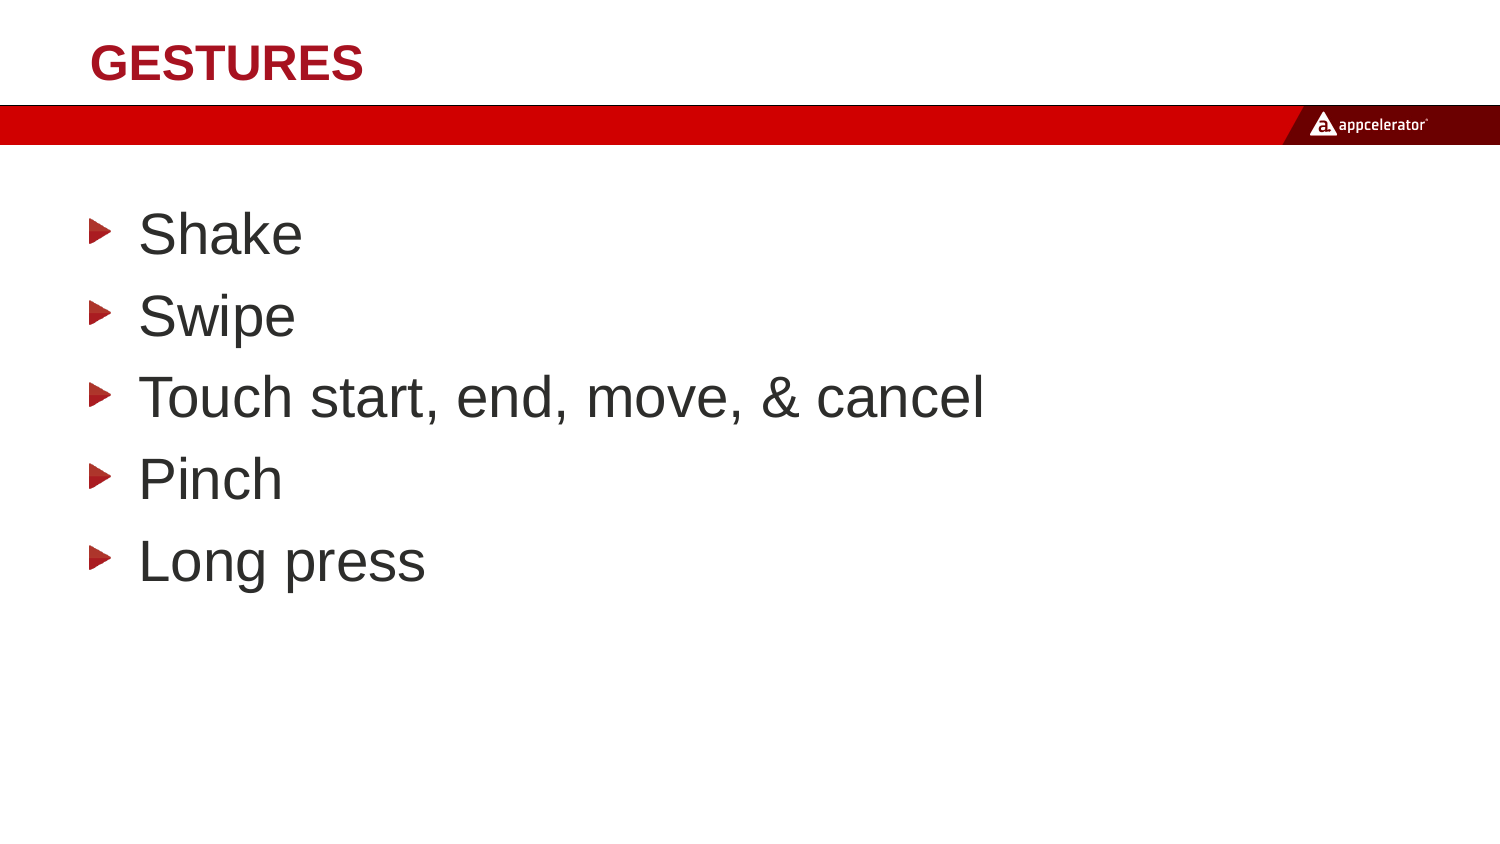

# Gestures
Shake
Swipe
Touch start, end, move, & cancel
Pinch
Long press